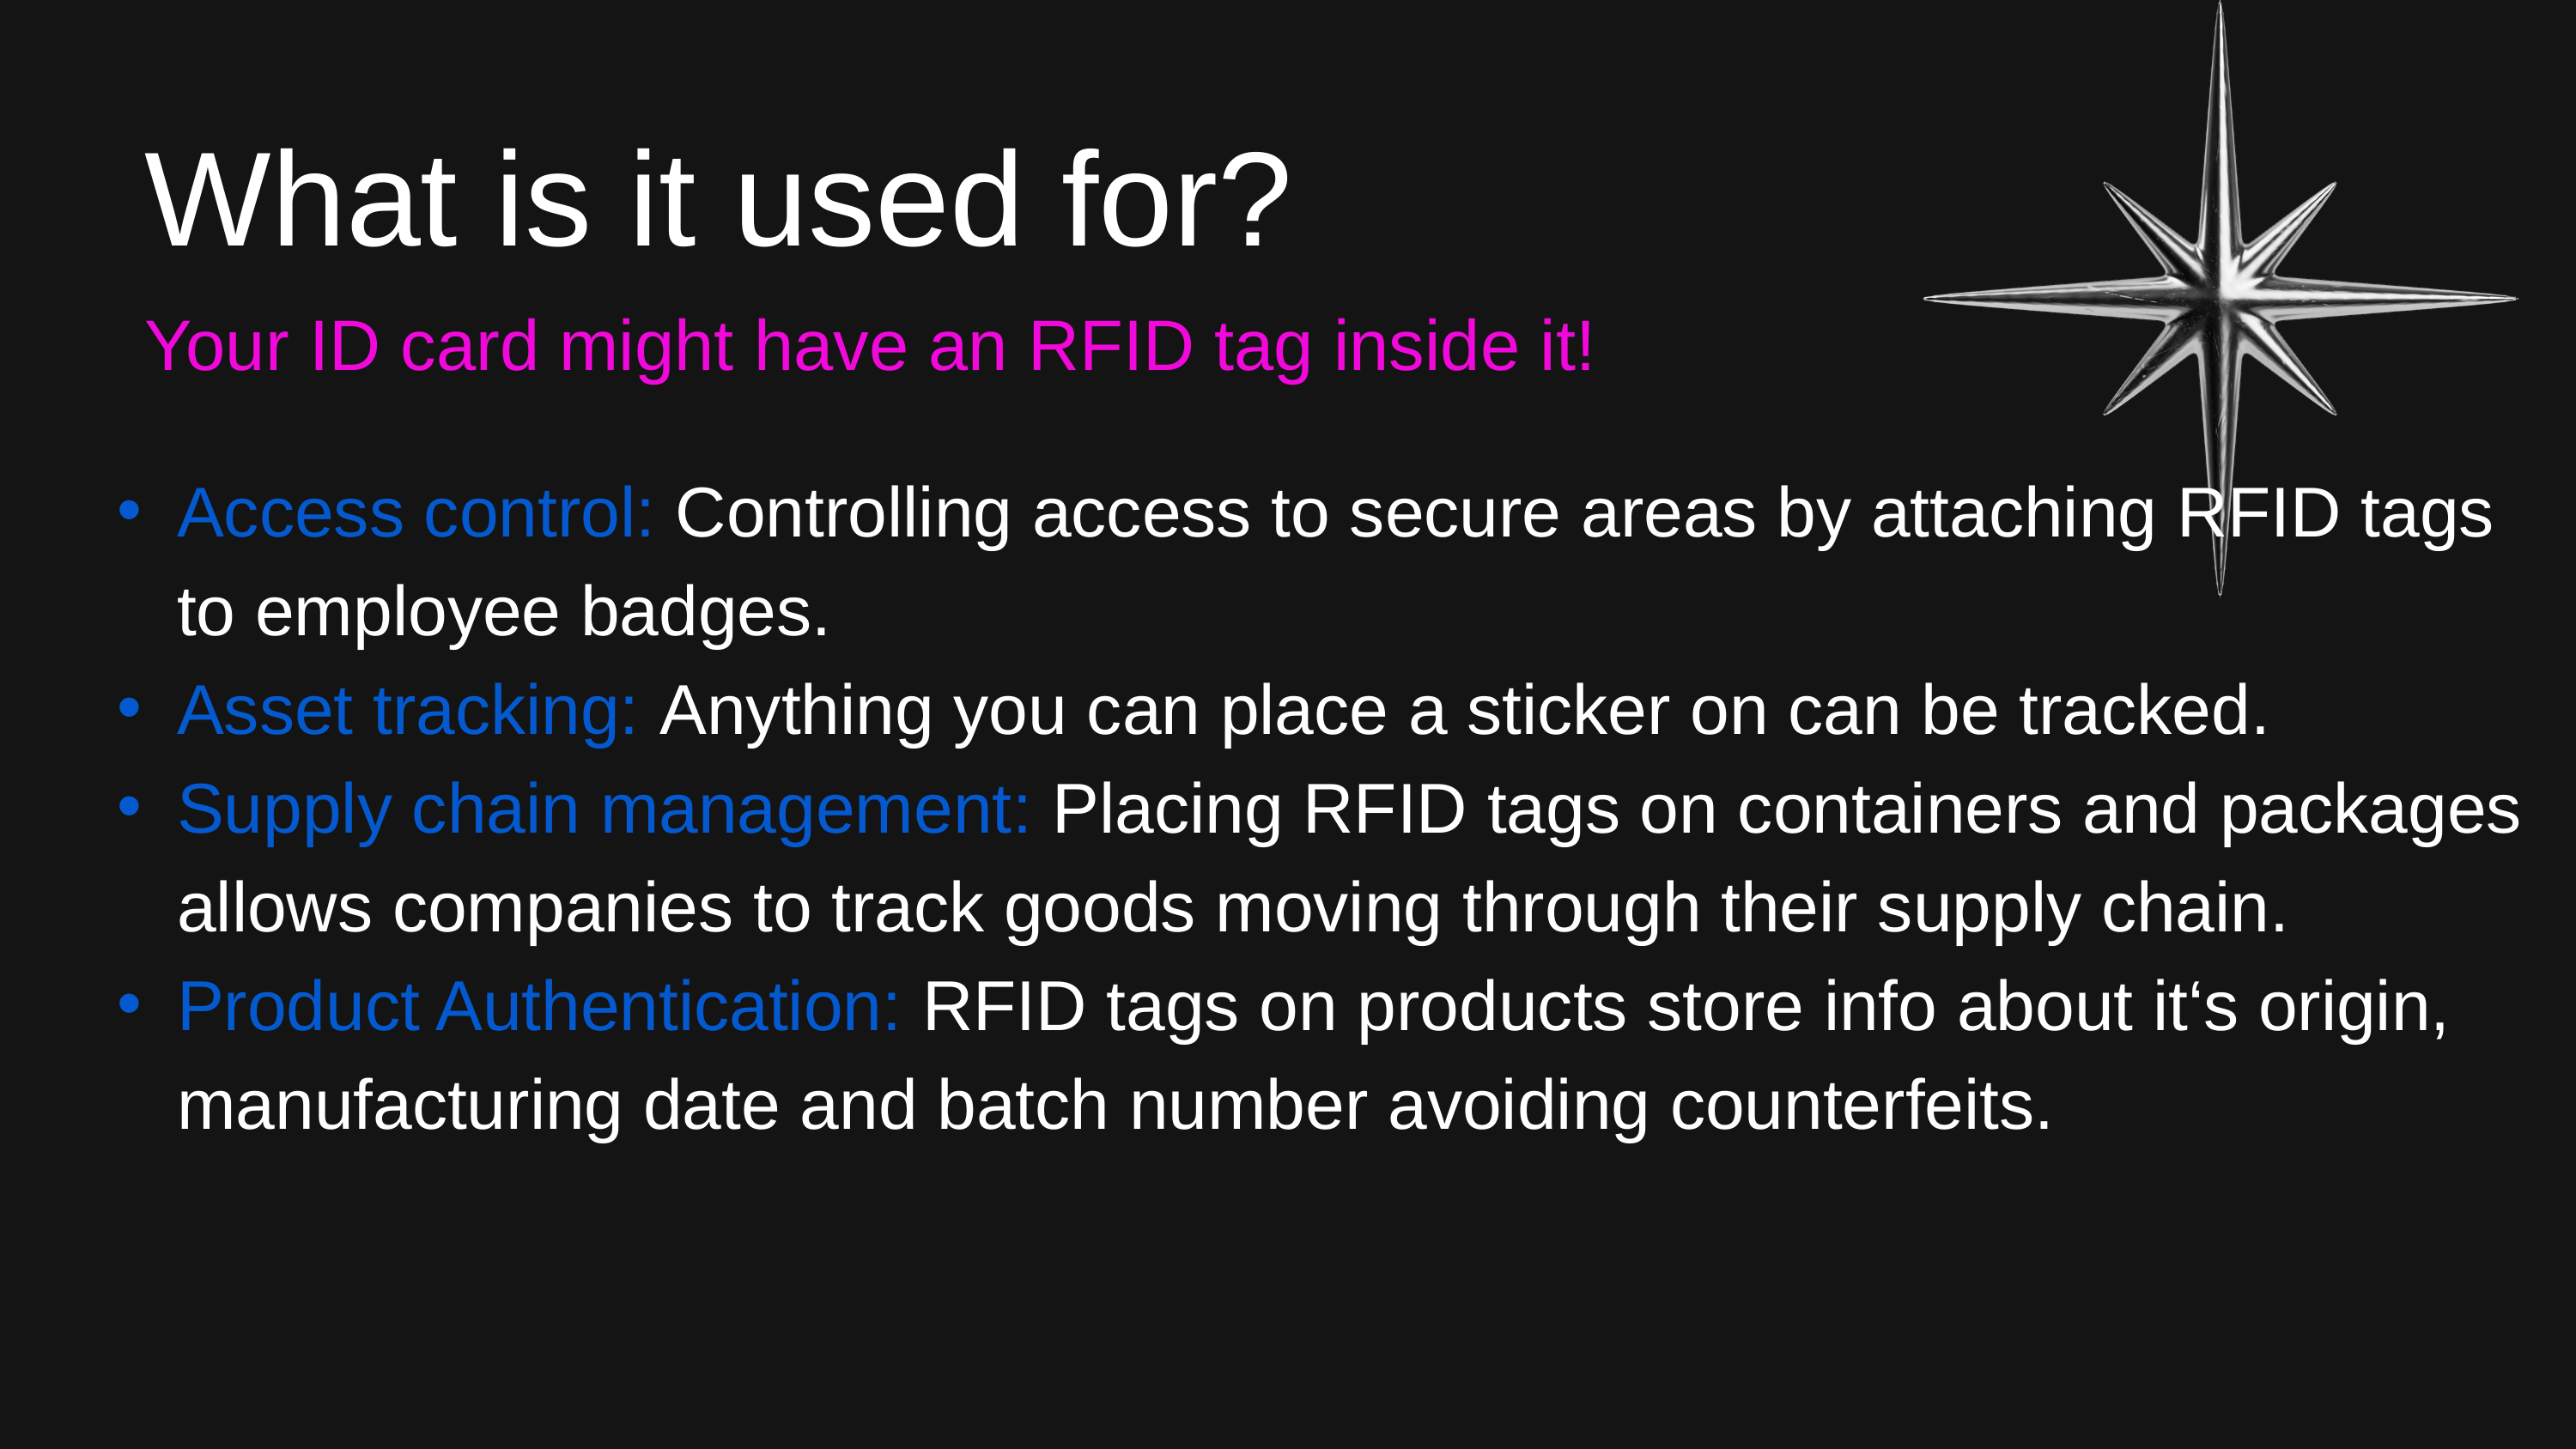

What is it used for?
Your ID card might have an RFID tag inside it!
Access control: Controlling access to secure areas by attaching RFID tags to employee badges.
Asset tracking: Anything you can place a sticker on can be tracked.
Supply chain management: Placing RFID tags on containers and packages allows companies to track goods moving through their supply chain.
Product Authentication: RFID tags on products store info about it‘s origin, manufacturing date and batch number avoiding counterfeits.